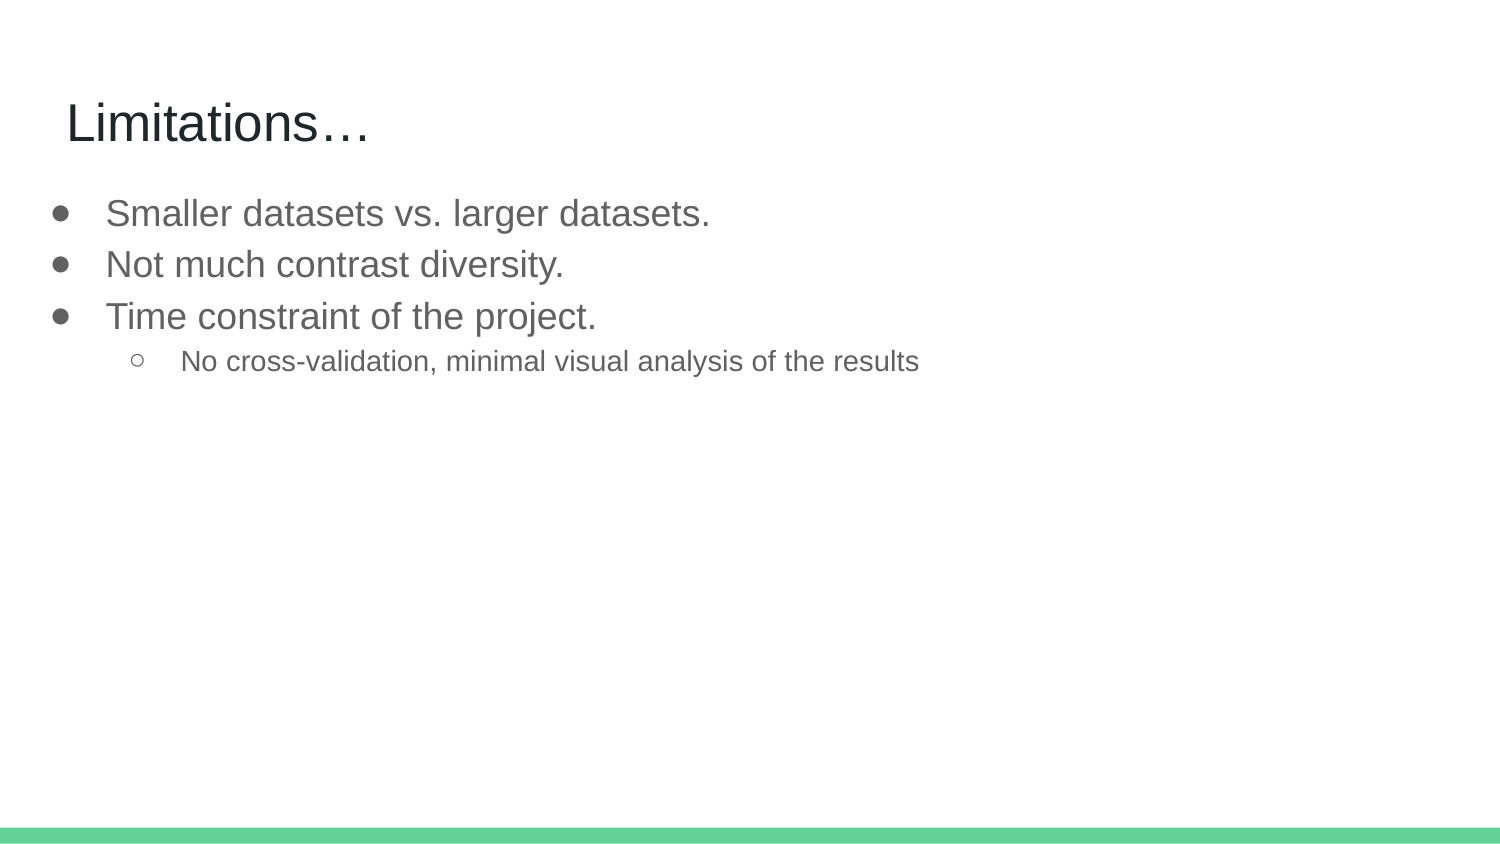

# Limitations…
Smaller datasets vs. larger datasets.
Not much contrast diversity.
Time constraint of the project.
No cross-validation, minimal visual analysis of the results